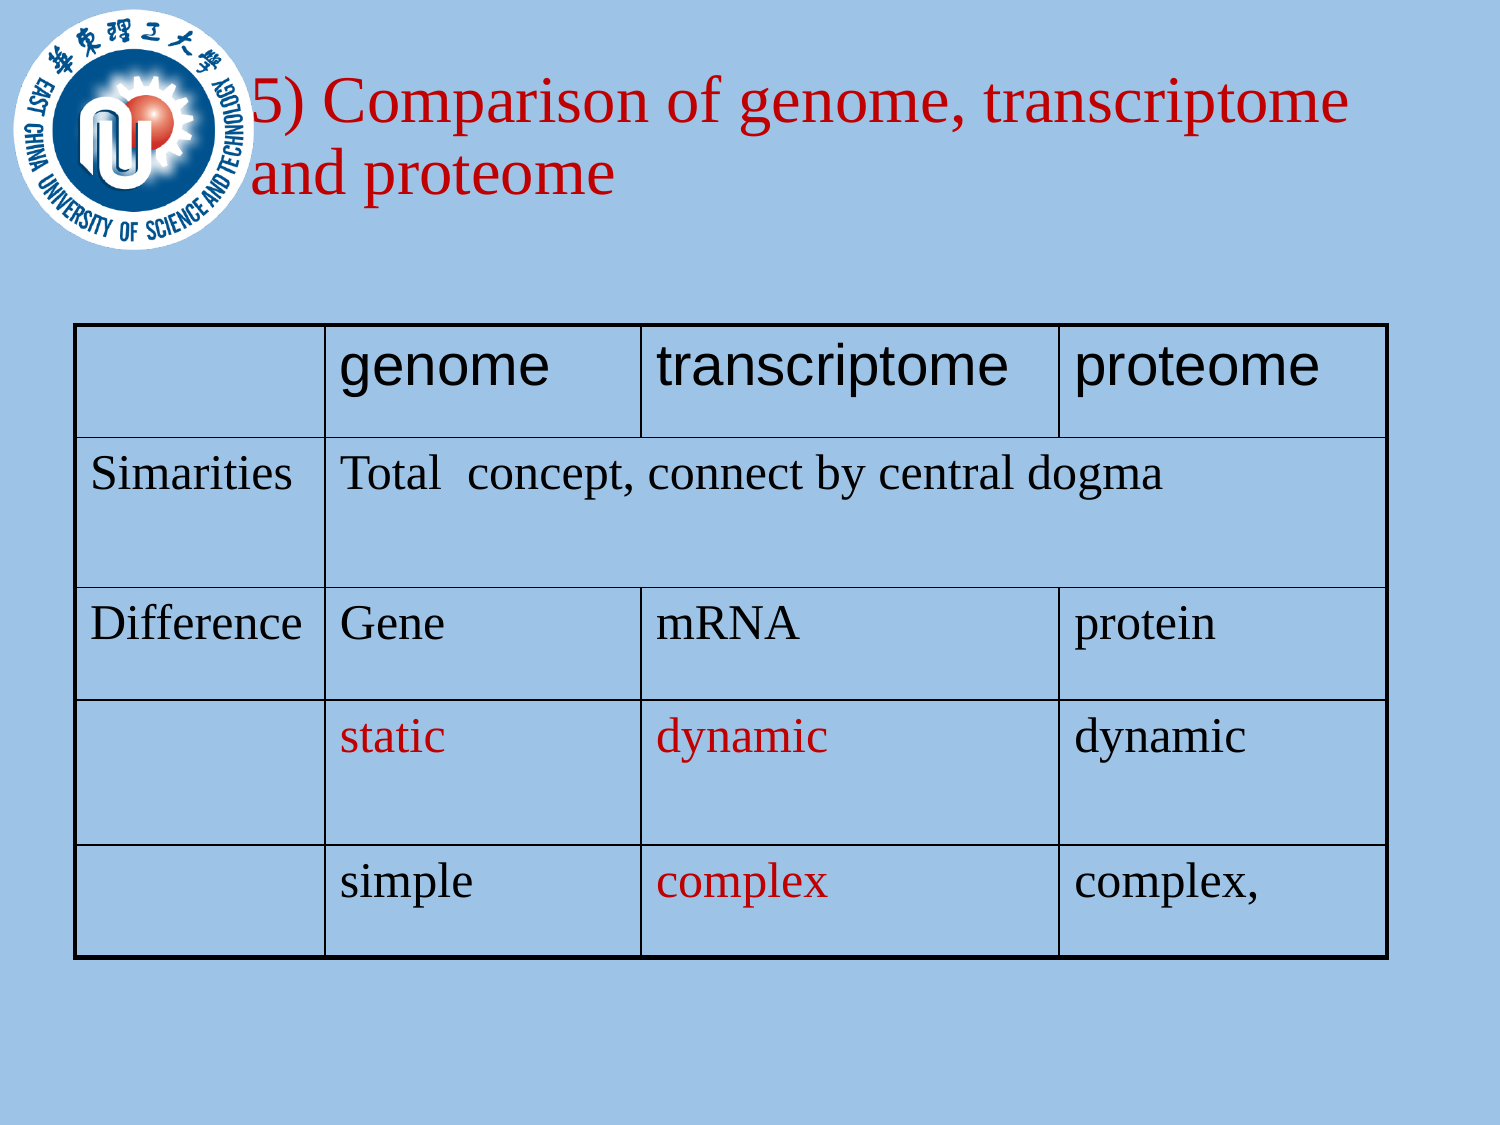

# 5) Comparison of genome, transcriptome and proteome
|  | genome | transcriptome | proteome |
| --- | --- | --- | --- |
| Simarities | Total concept, connect by central dogma |  |  |
| Difference | Gene | mRNA | protein |
|  | static | dynamic | dynamic |
|  | simple | complex | complex, |